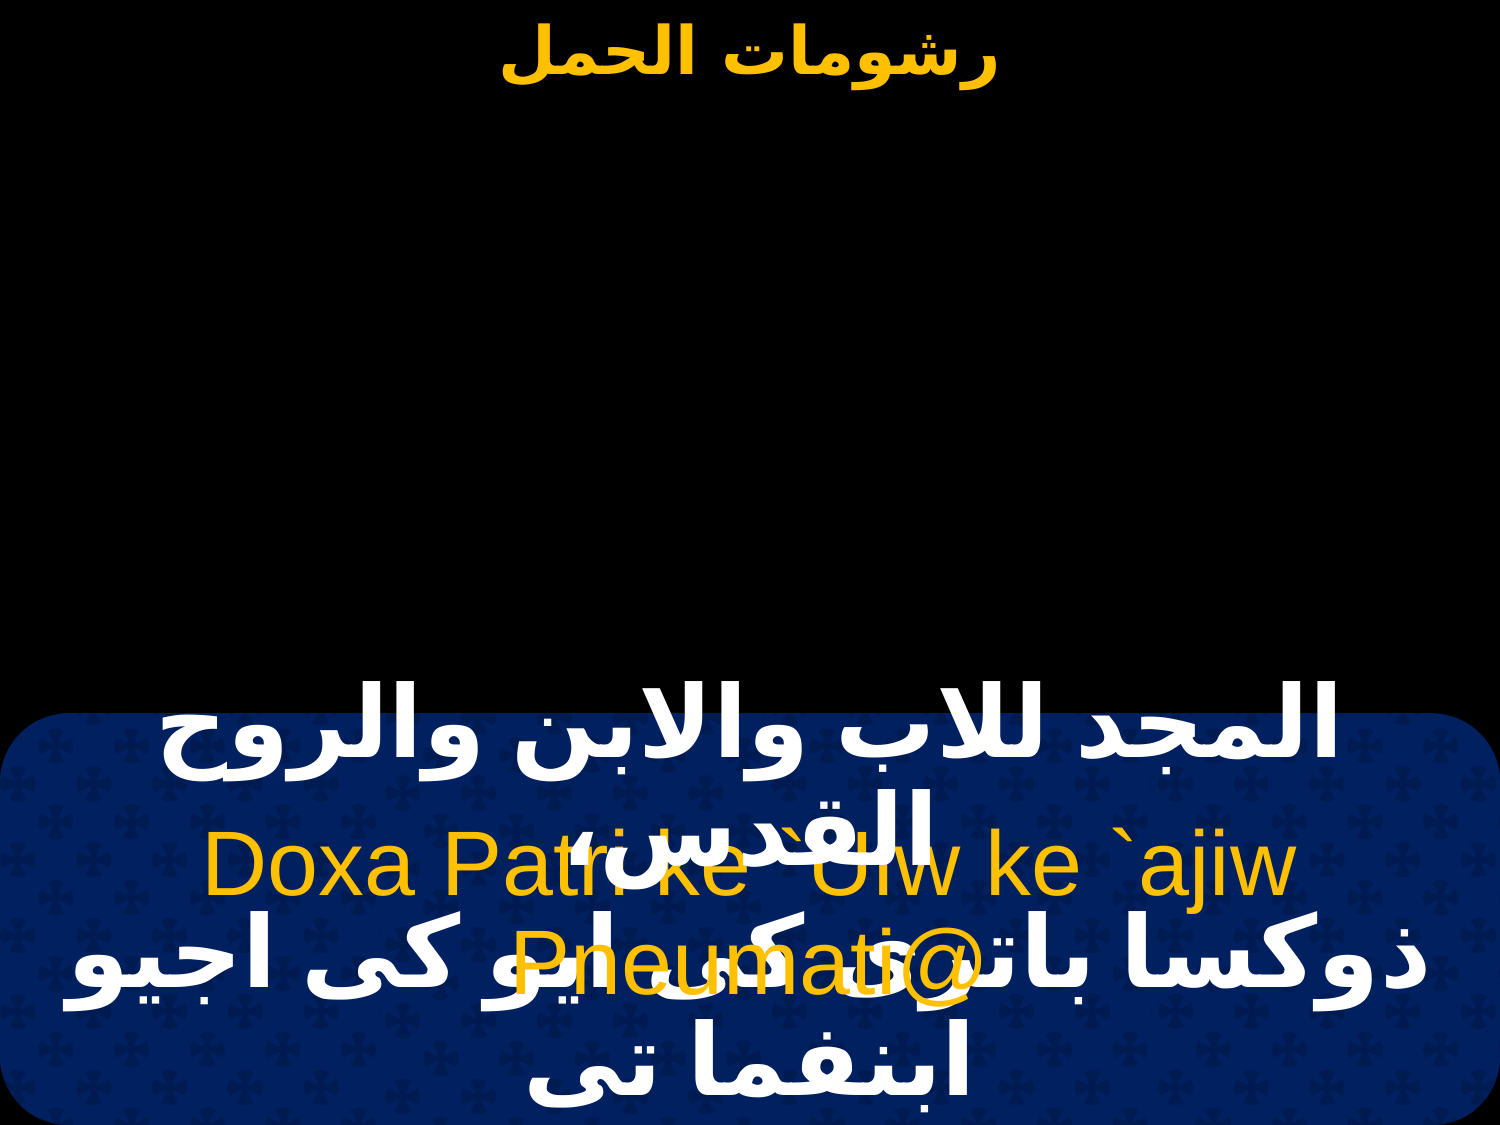

المجد للاب والابن والروح القدس،
Doxa Patri ke `Uiw ke `ajiw Pneumati@
ذوكسا باترى كى ايو كى اجيو ابنفما تى